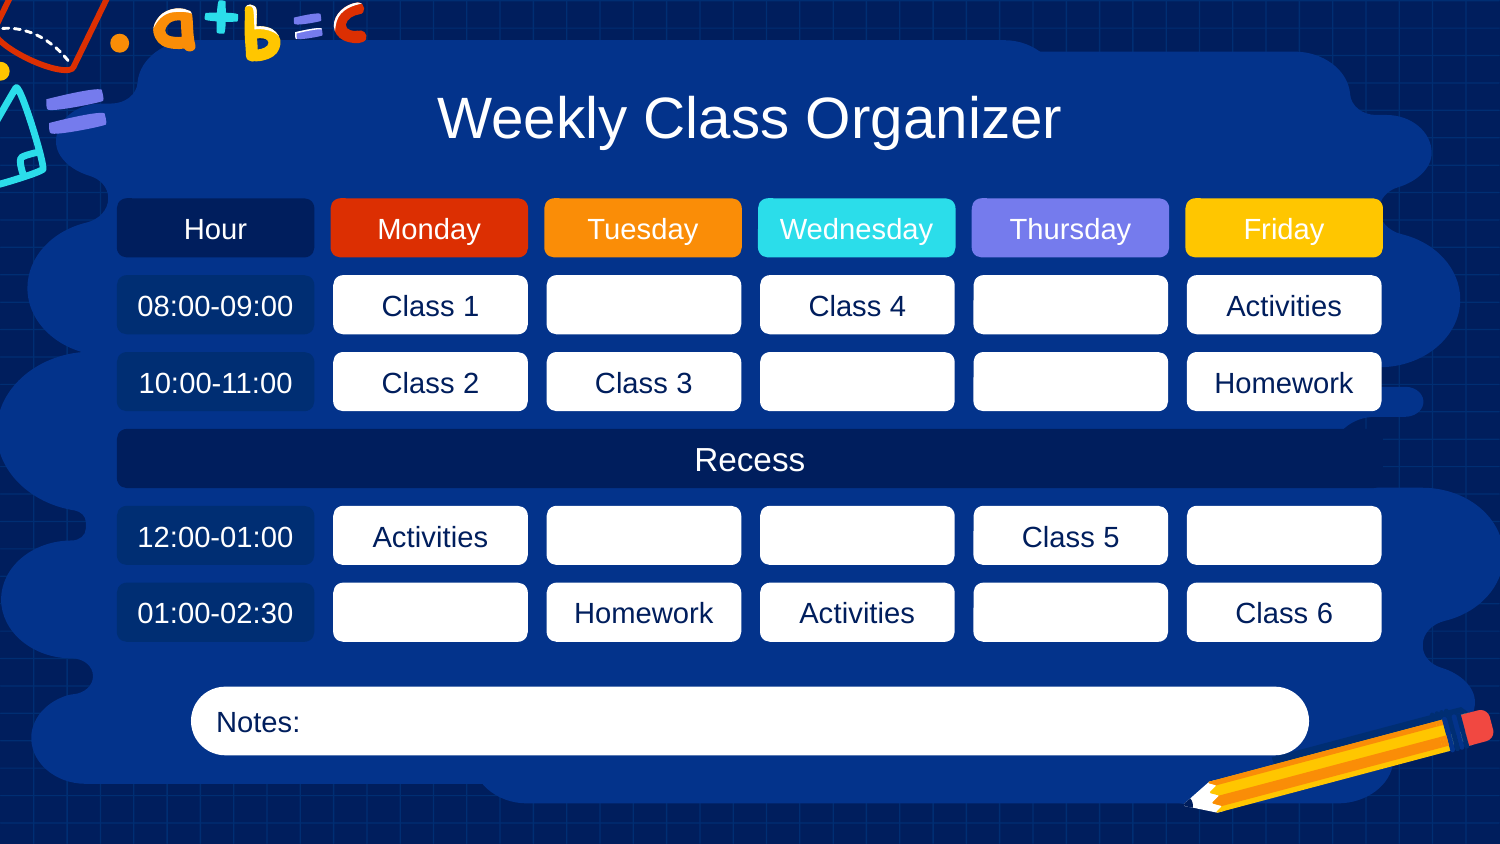

# Weekly Class Organizer
Hour
Monday
Tuesday
Wednesday
Thursday
Friday
Class 1

Class 4

Activities
08:00-09:00
Class 2
Class 3

Homework
10:00-11:00
Recess
Activities

Class 5

12:00-01:00

Homework
Activities

Class 6
01:00-02:30
Notes: